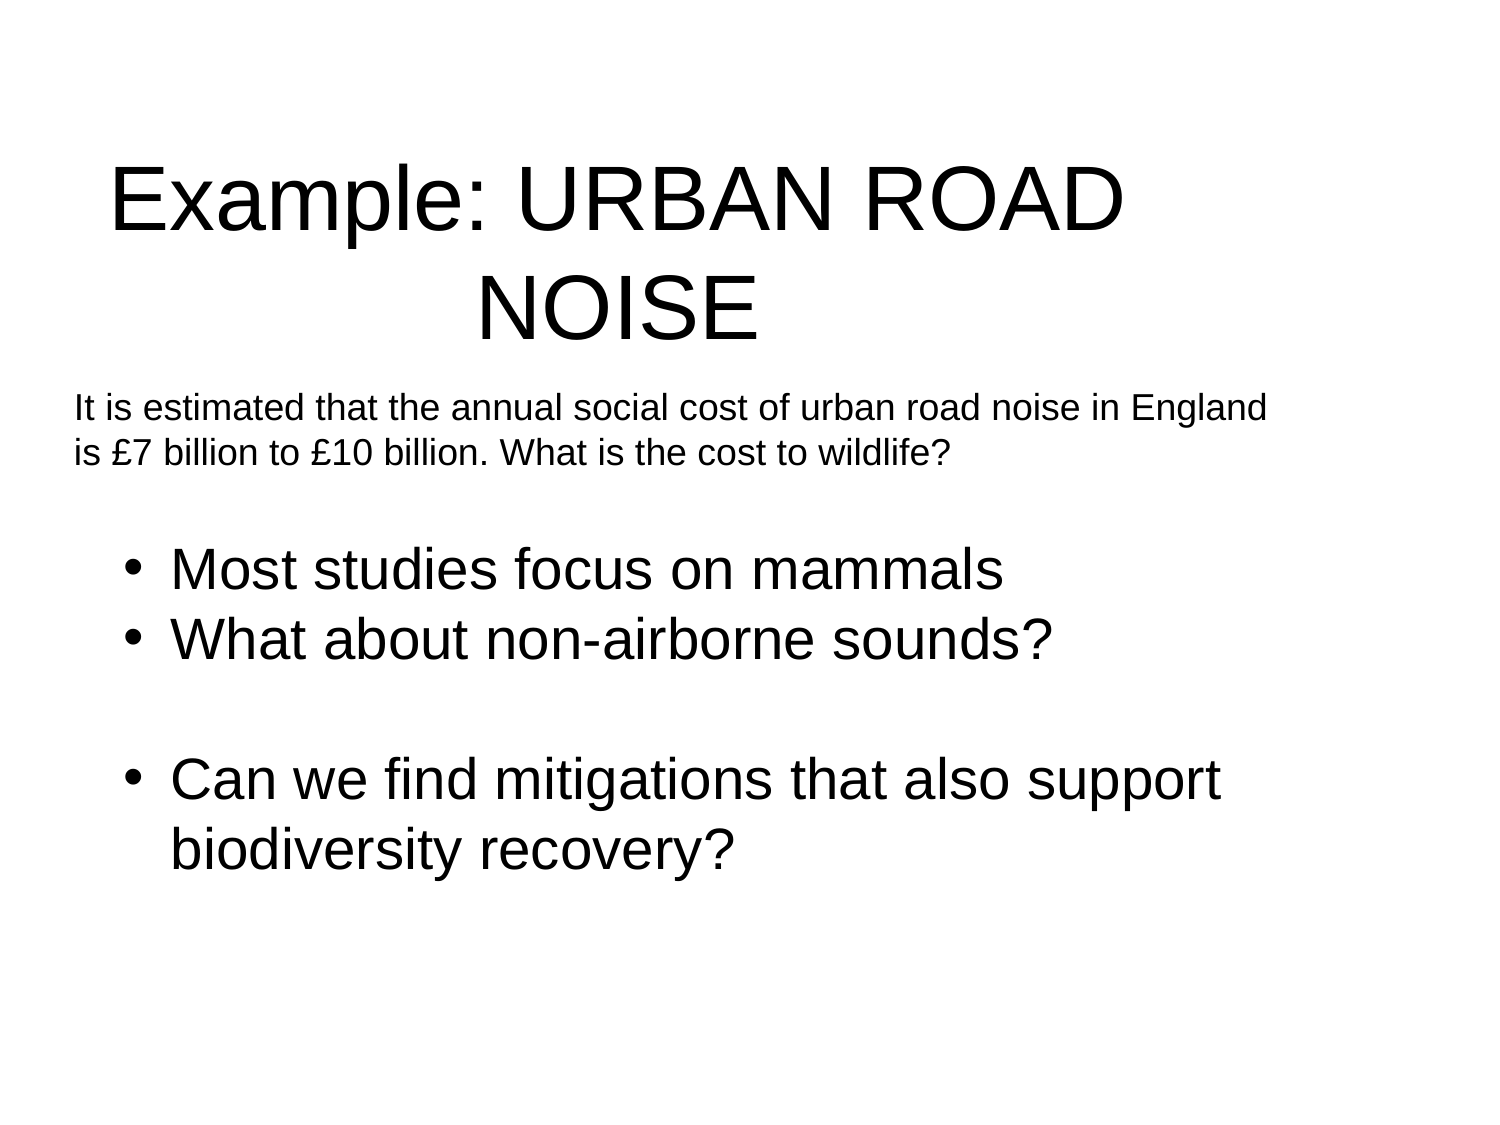

# Example: URBAN ROAD NOISE
It is estimated that the annual social cost of urban road noise in England is £7 billion to £10 billion. What is the cost to wildlife?
Most studies focus on mammals
What about non-airborne sounds?

Can we find mitigations that also support biodiversity recovery?